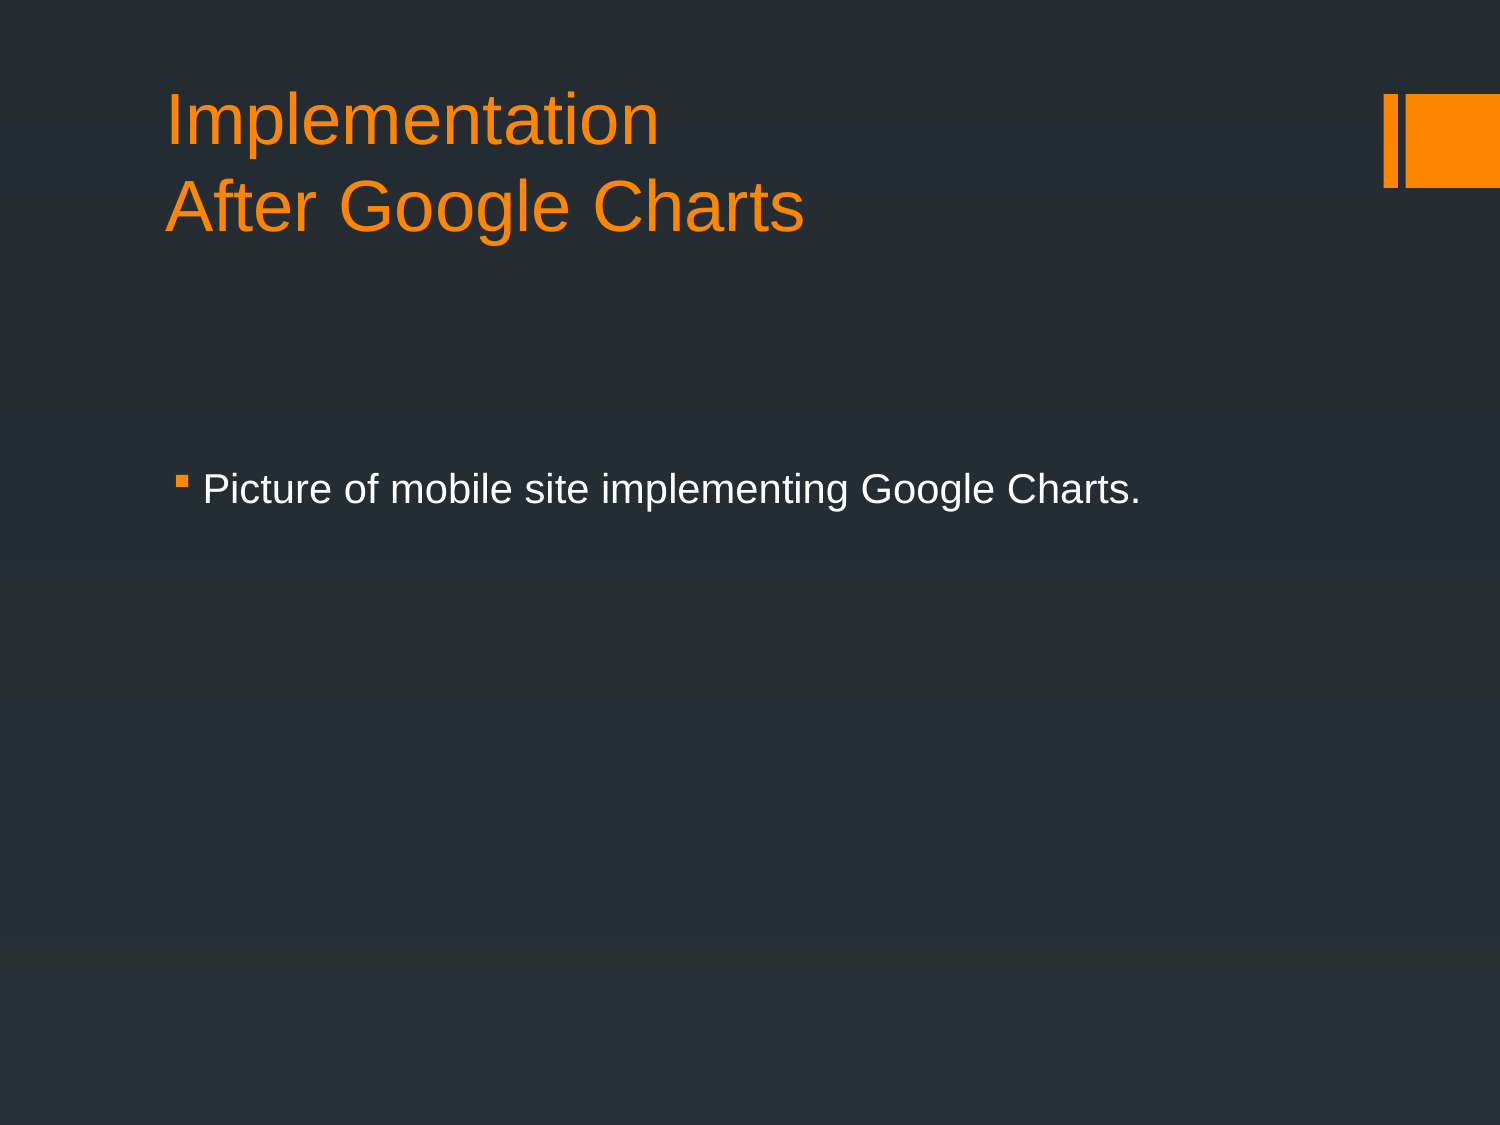

# Implementation After Google Charts
Picture of mobile site implementing Google Charts.